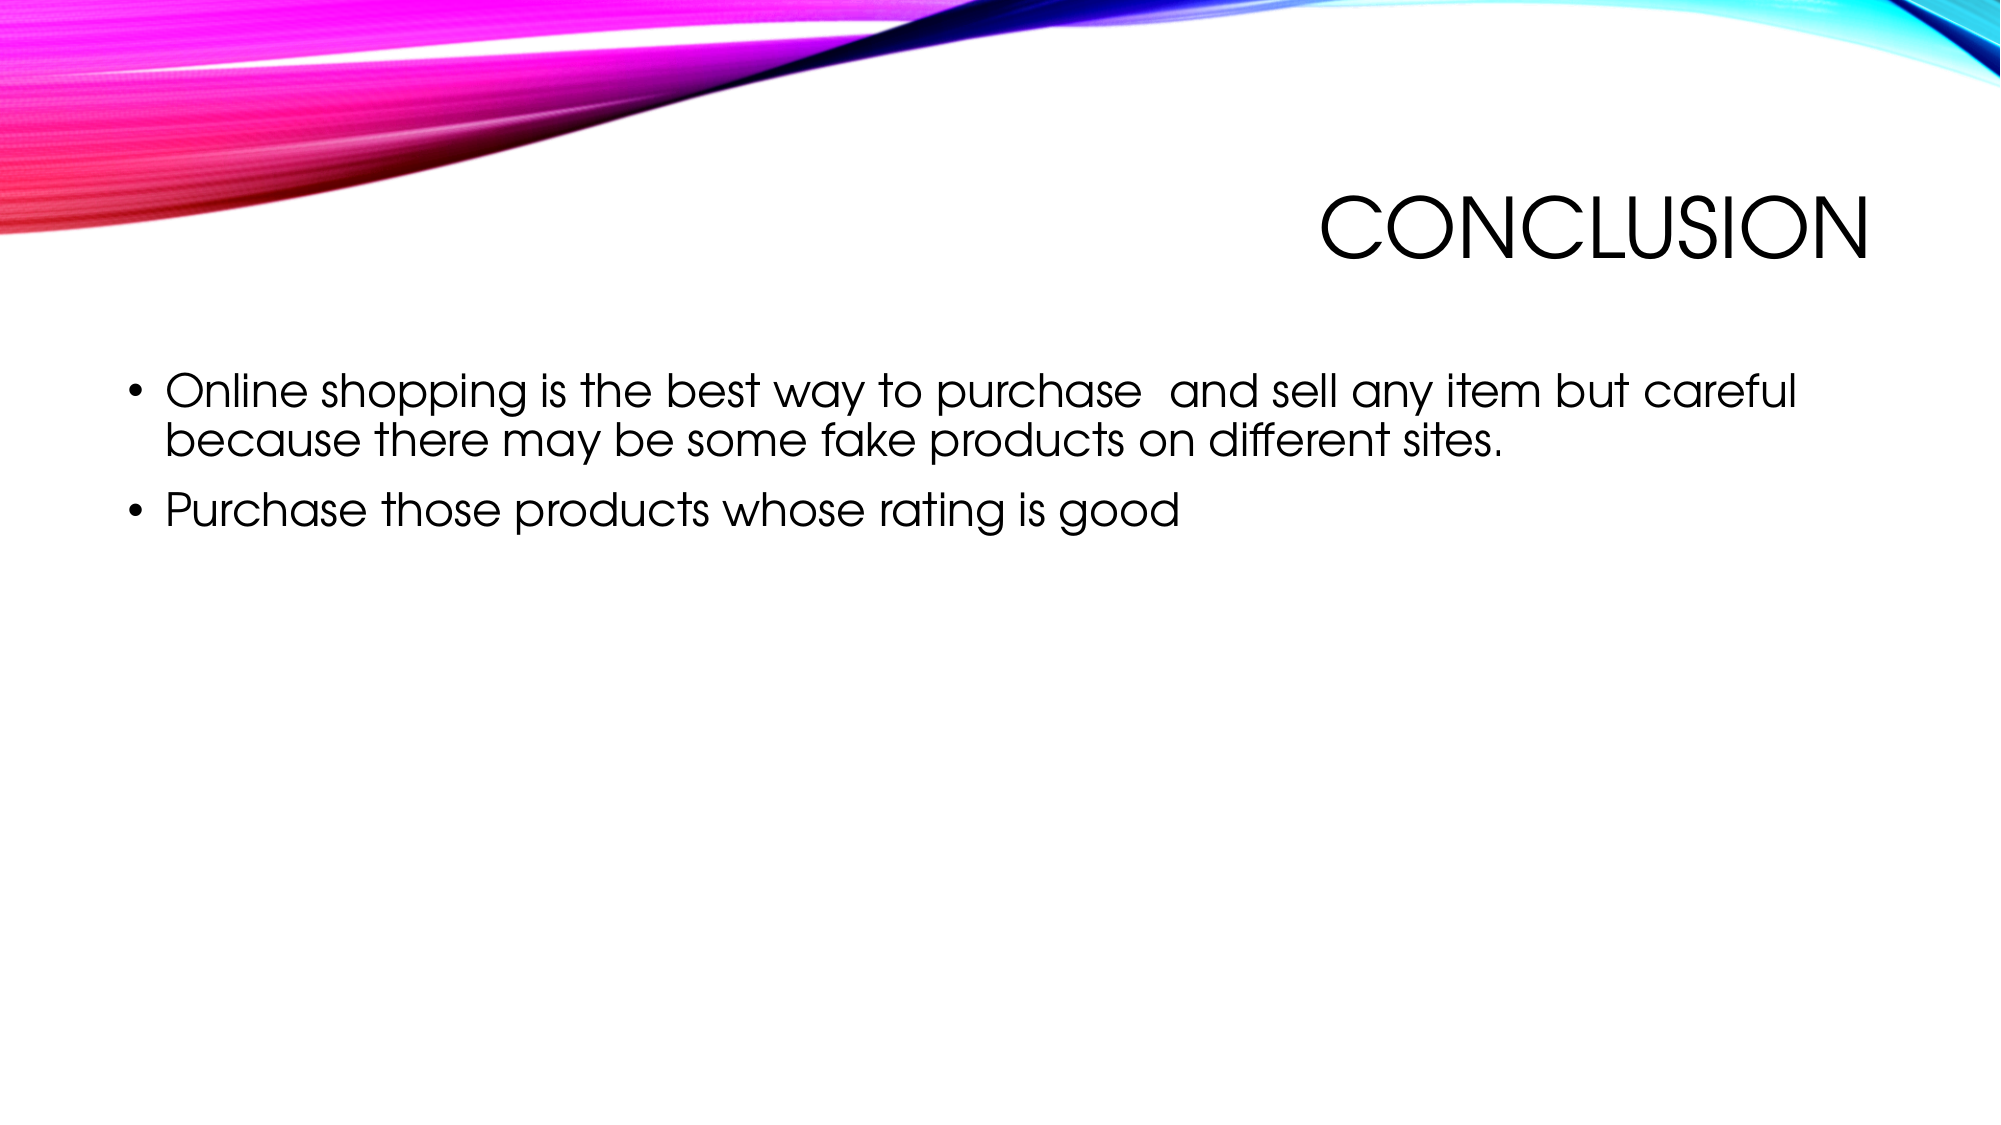

# Conclusion
Online shopping is the best way to purchase  and sell any item but careful because there may be some fake products on different sites.
Purchase those products whose rating is good